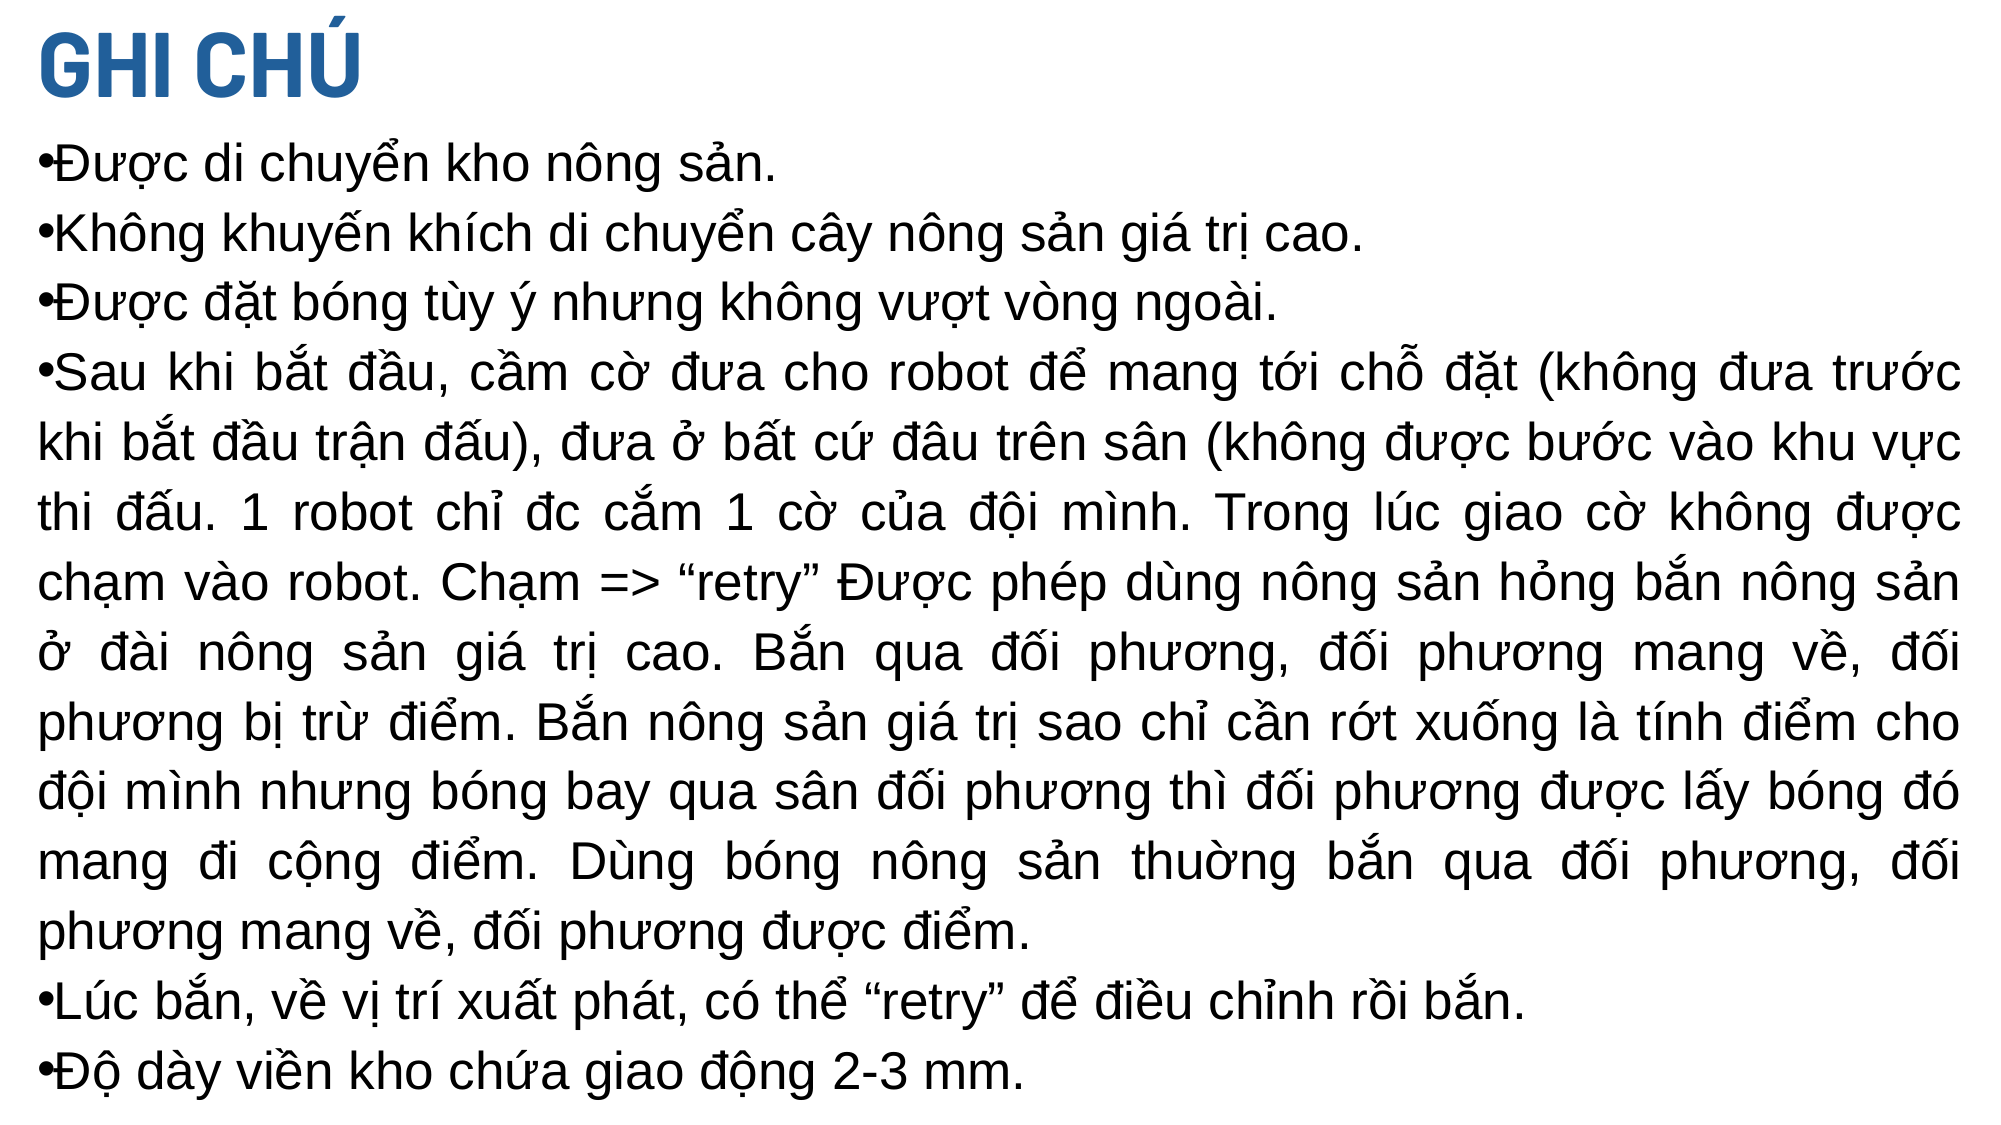

# GHI CHÚ
Được di chuyển kho nông sản.
Không khuyến khích di chuyển cây nông sản giá trị cao.
Được đặt bóng tùy ý nhưng không vượt vòng ngoài.
Sau khi bắt đầu, cầm cờ đưa cho robot để mang tới chỗ đặt (không đưa trước khi bắt đầu trận đấu), đưa ở bất cứ đâu trên sân (không được bước vào khu vực thi đấu. 1 robot chỉ đc cắm 1 cờ của đội mình. Trong lúc giao cờ không được chạm vào robot. Chạm => “retry” Được phép dùng nông sản hỏng bắn nông sản ở đài nông sản giá trị cao. Bắn qua đối phương, đối phương mang về, đối phương bị trừ điểm. Bắn nông sản giá trị sao chỉ cần rớt xuống là tính điểm cho đội mình nhưng bóng bay qua sân đối phương thì đối phương được lấy bóng đó mang đi cộng điểm. Dùng bóng nông sản thuờng bắn qua đối phương, đối phương mang về, đối phương được điểm.
Lúc bắn, về vị trí xuất phát, có thể “retry” để điều chỉnh rồi bắn.
Độ dày viền kho chứa giao động 2-3 mm.